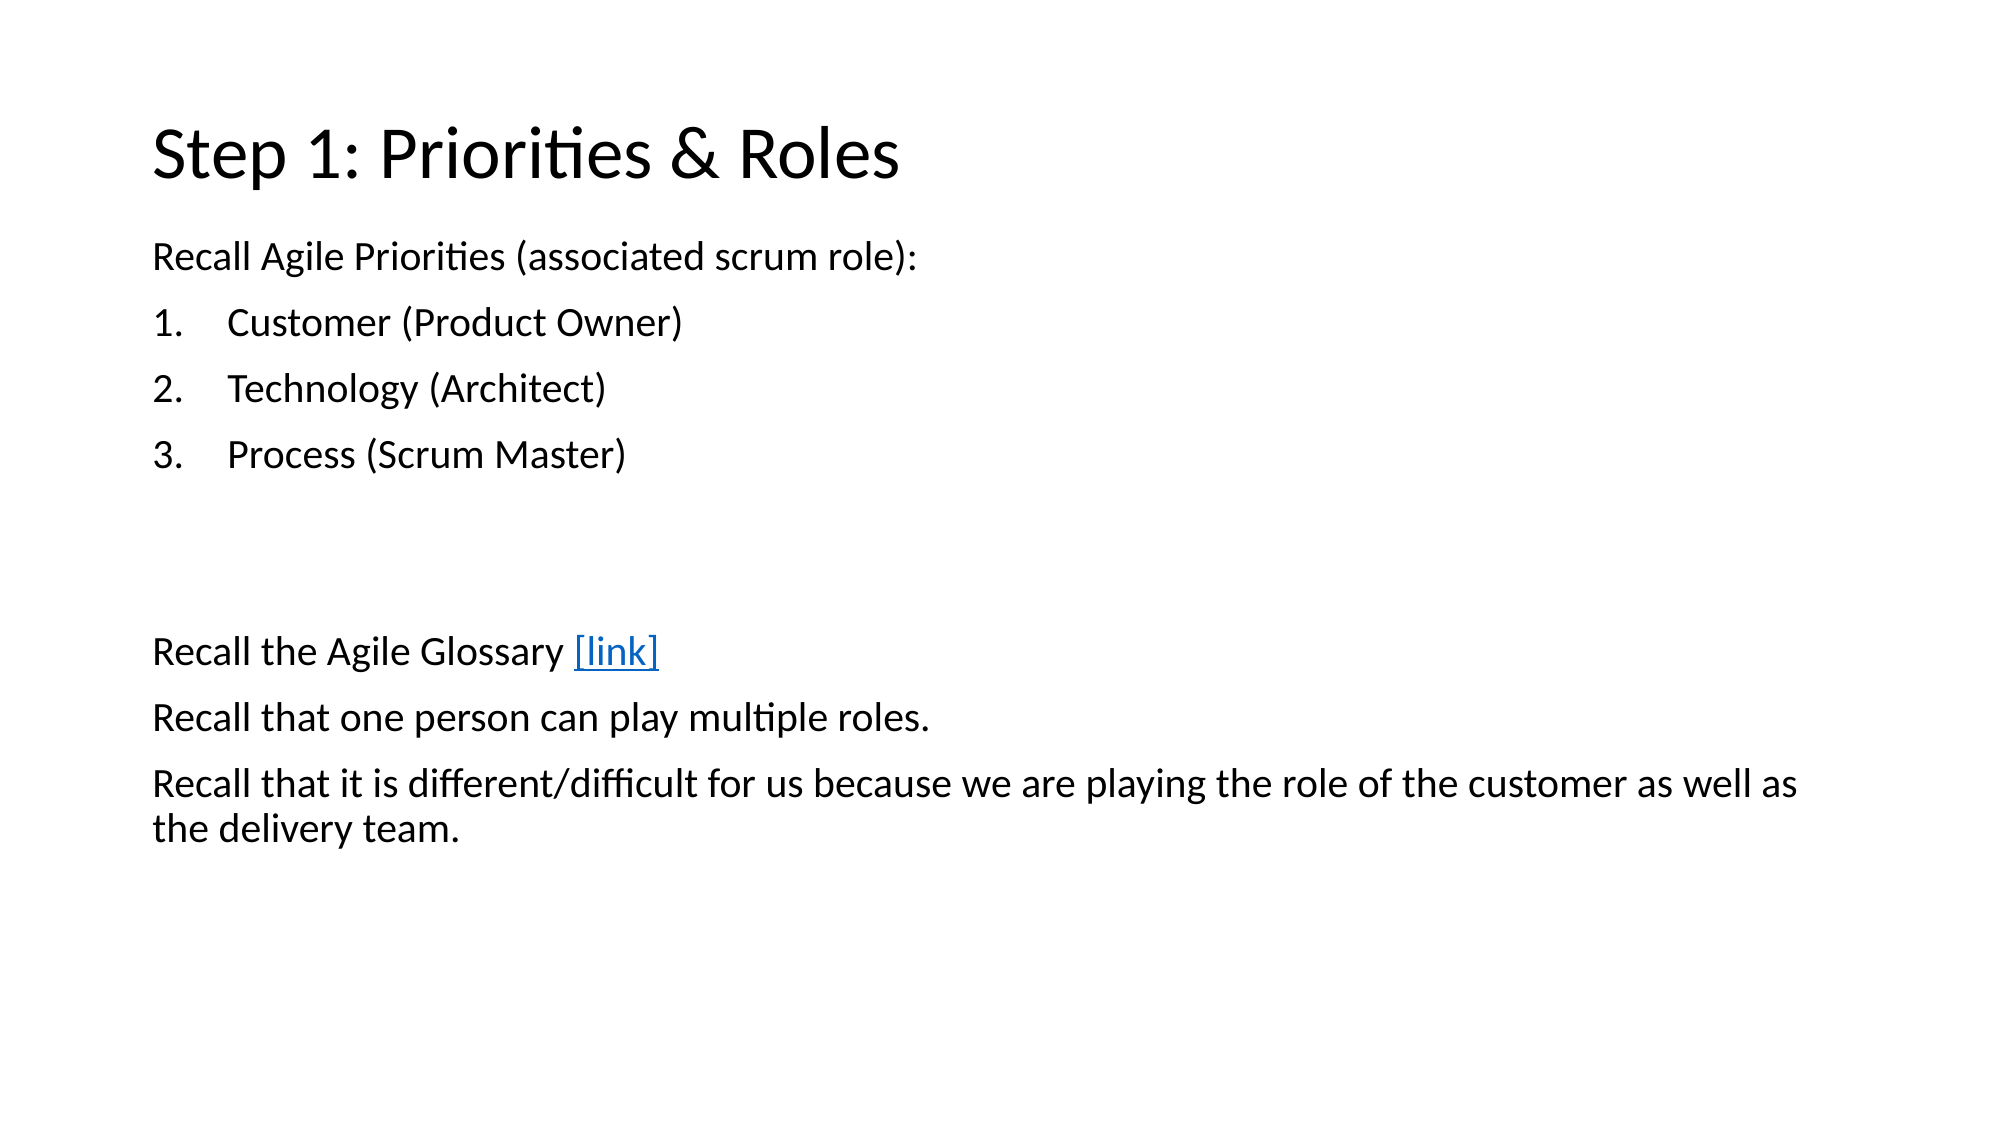

# Step 1: Priorities & Roles
Recall Agile Priorities (associated scrum role):
Customer (Product Owner)
Technology (Architect)
Process (Scrum Master)

Recall the Agile Glossary [link]
Recall that one person can play multiple roles.
Recall that it is different/difficult for us because we are playing the role of the customer as well as the delivery team.